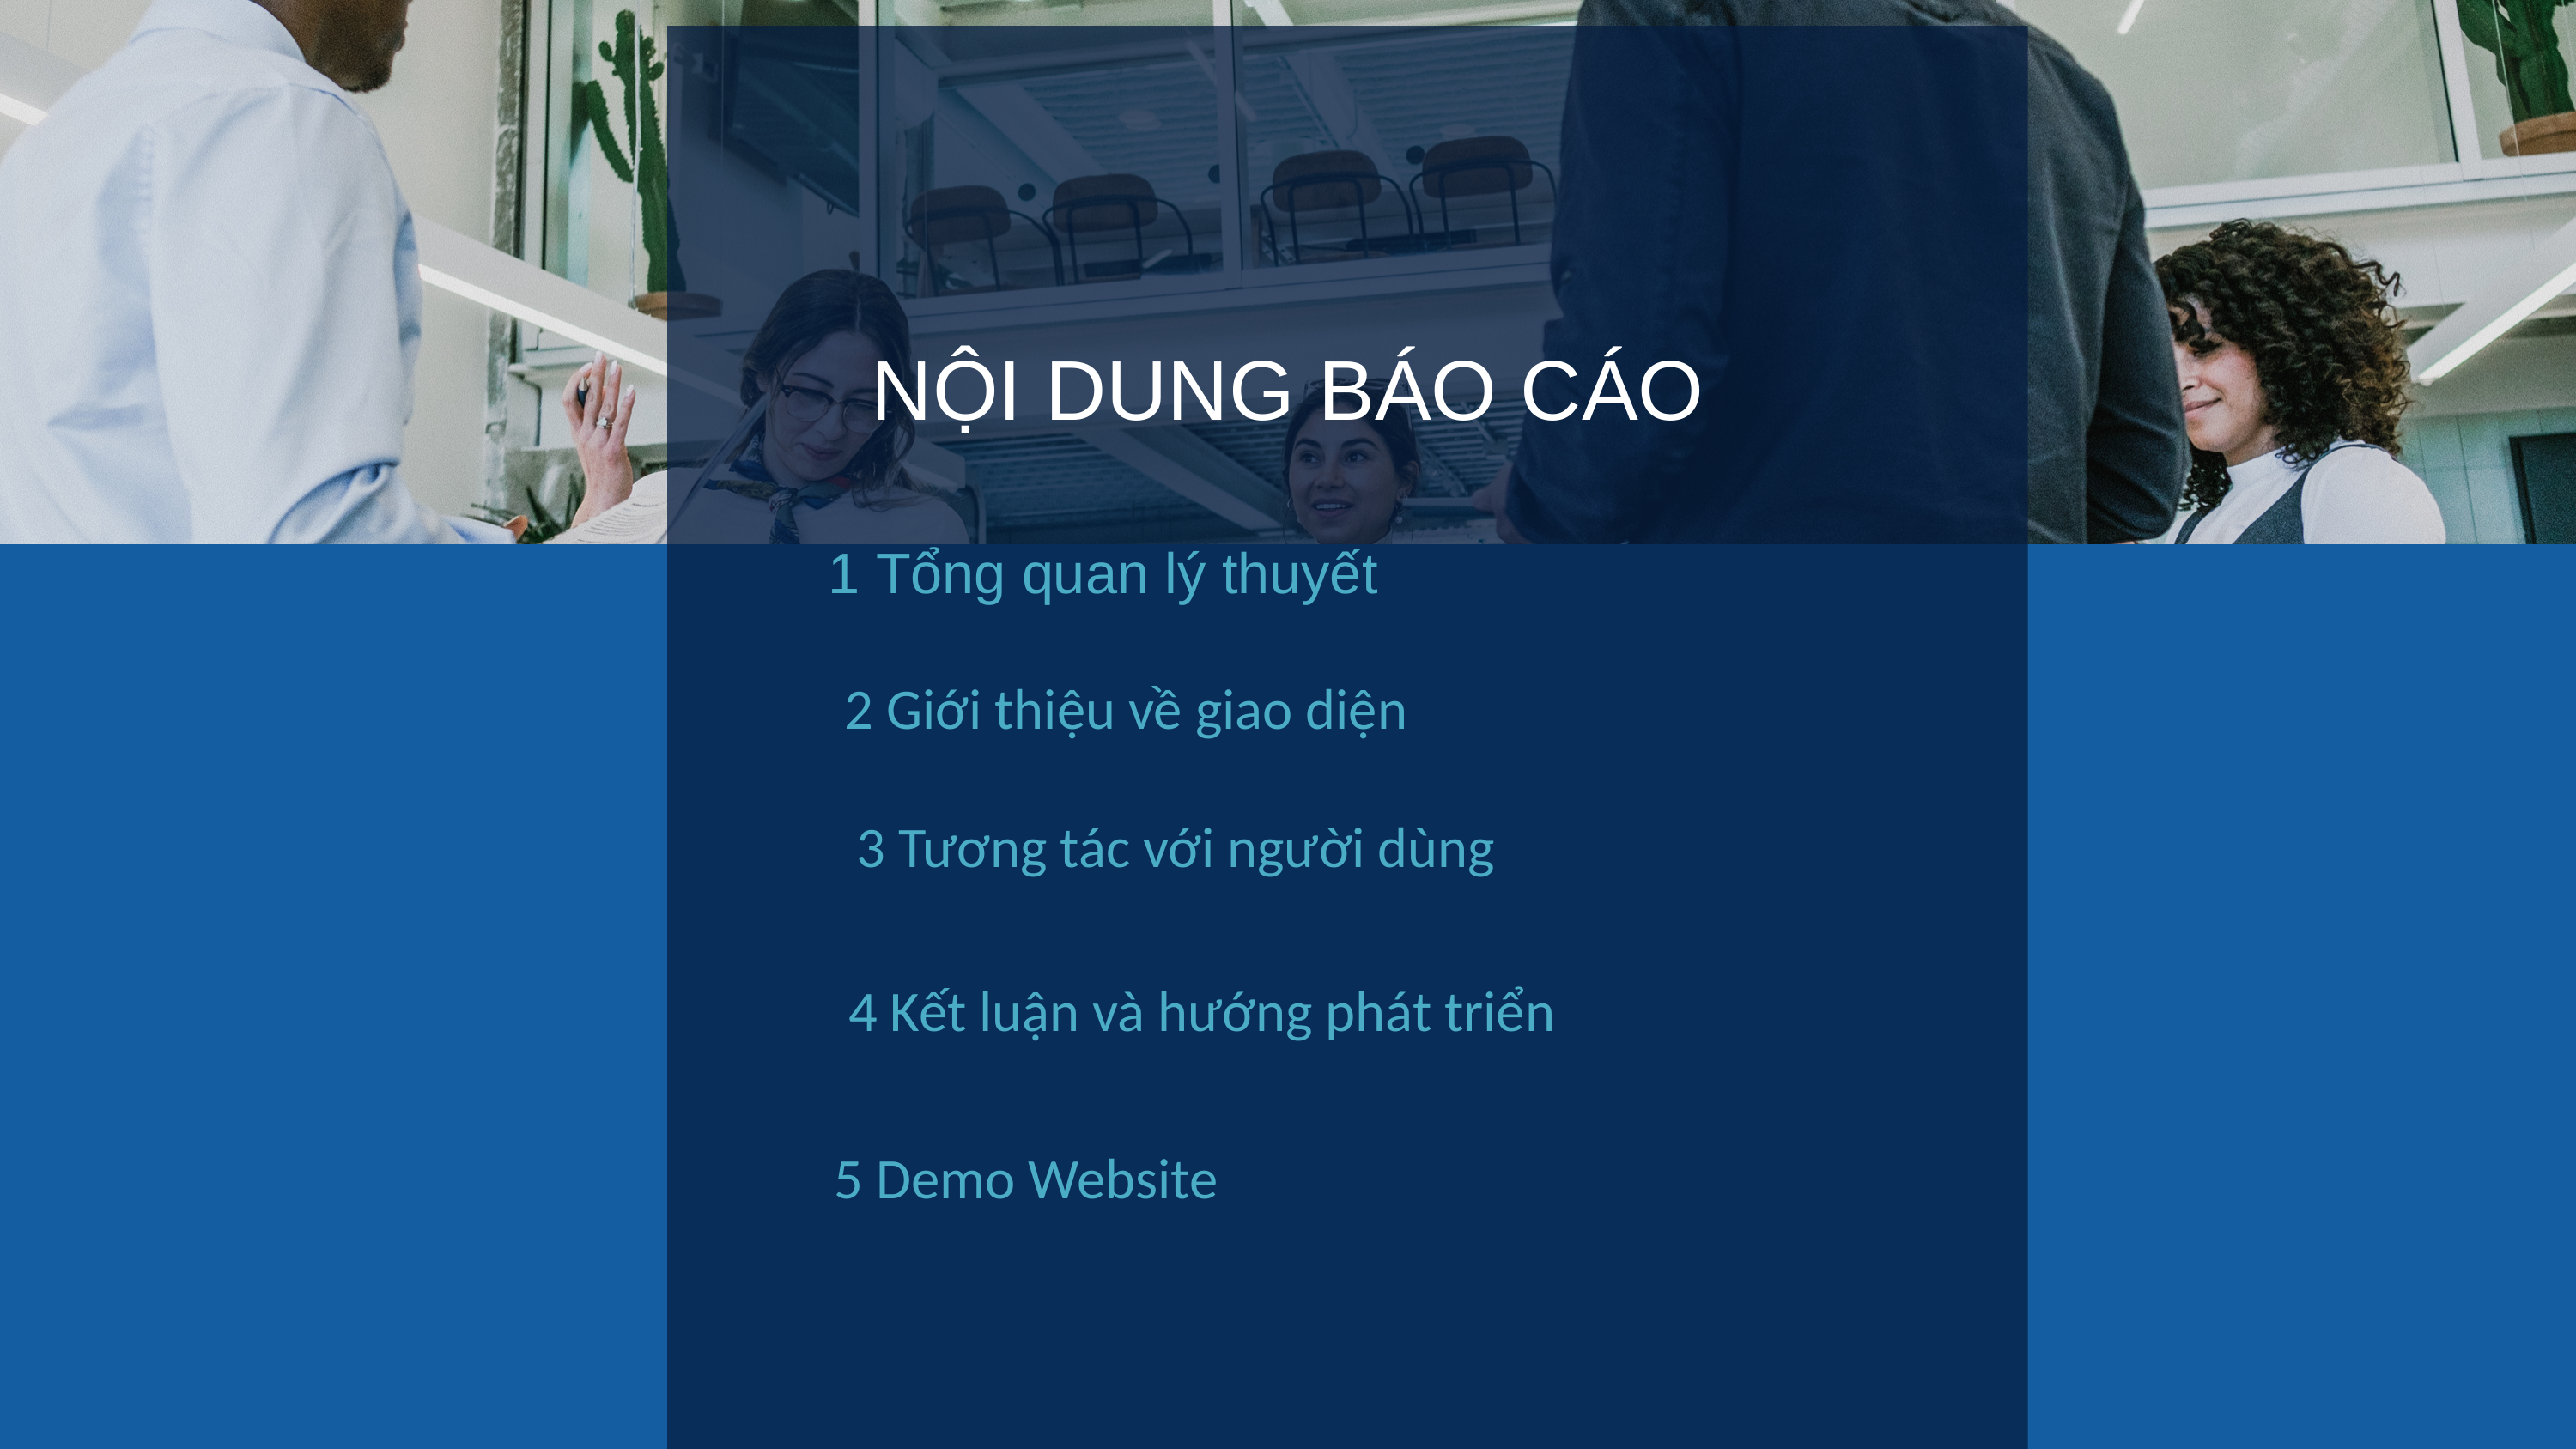

NỘI DUNG BÁO CÁO
1 Tổng quan lý thuyết
2 Giới thiệu về giao diện
3 Tương tác với người dùng
4 Kết luận và hướng phát triển
5 Demo Website